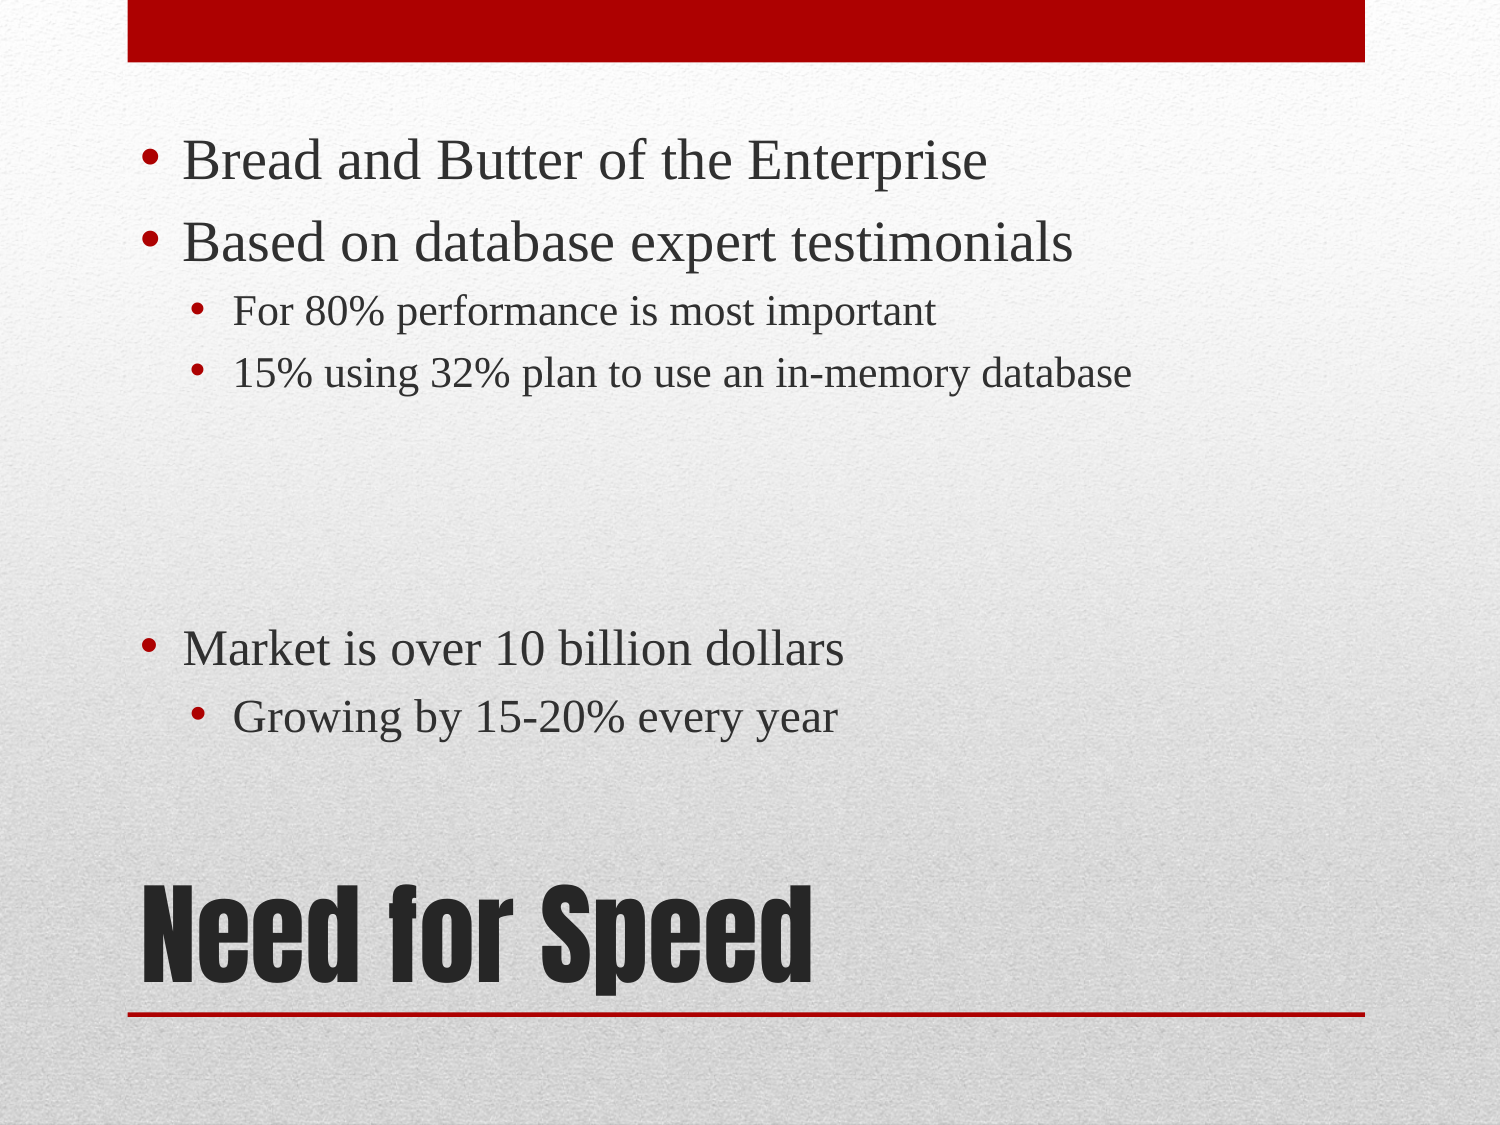

Bread and Butter of the Enterprise
Based on database expert testimonials
For 80% performance is most important
15% using 32% plan to use an in-memory database

Market is over 10 billion dollars
Growing by 15-20% every year
# Need for Speed